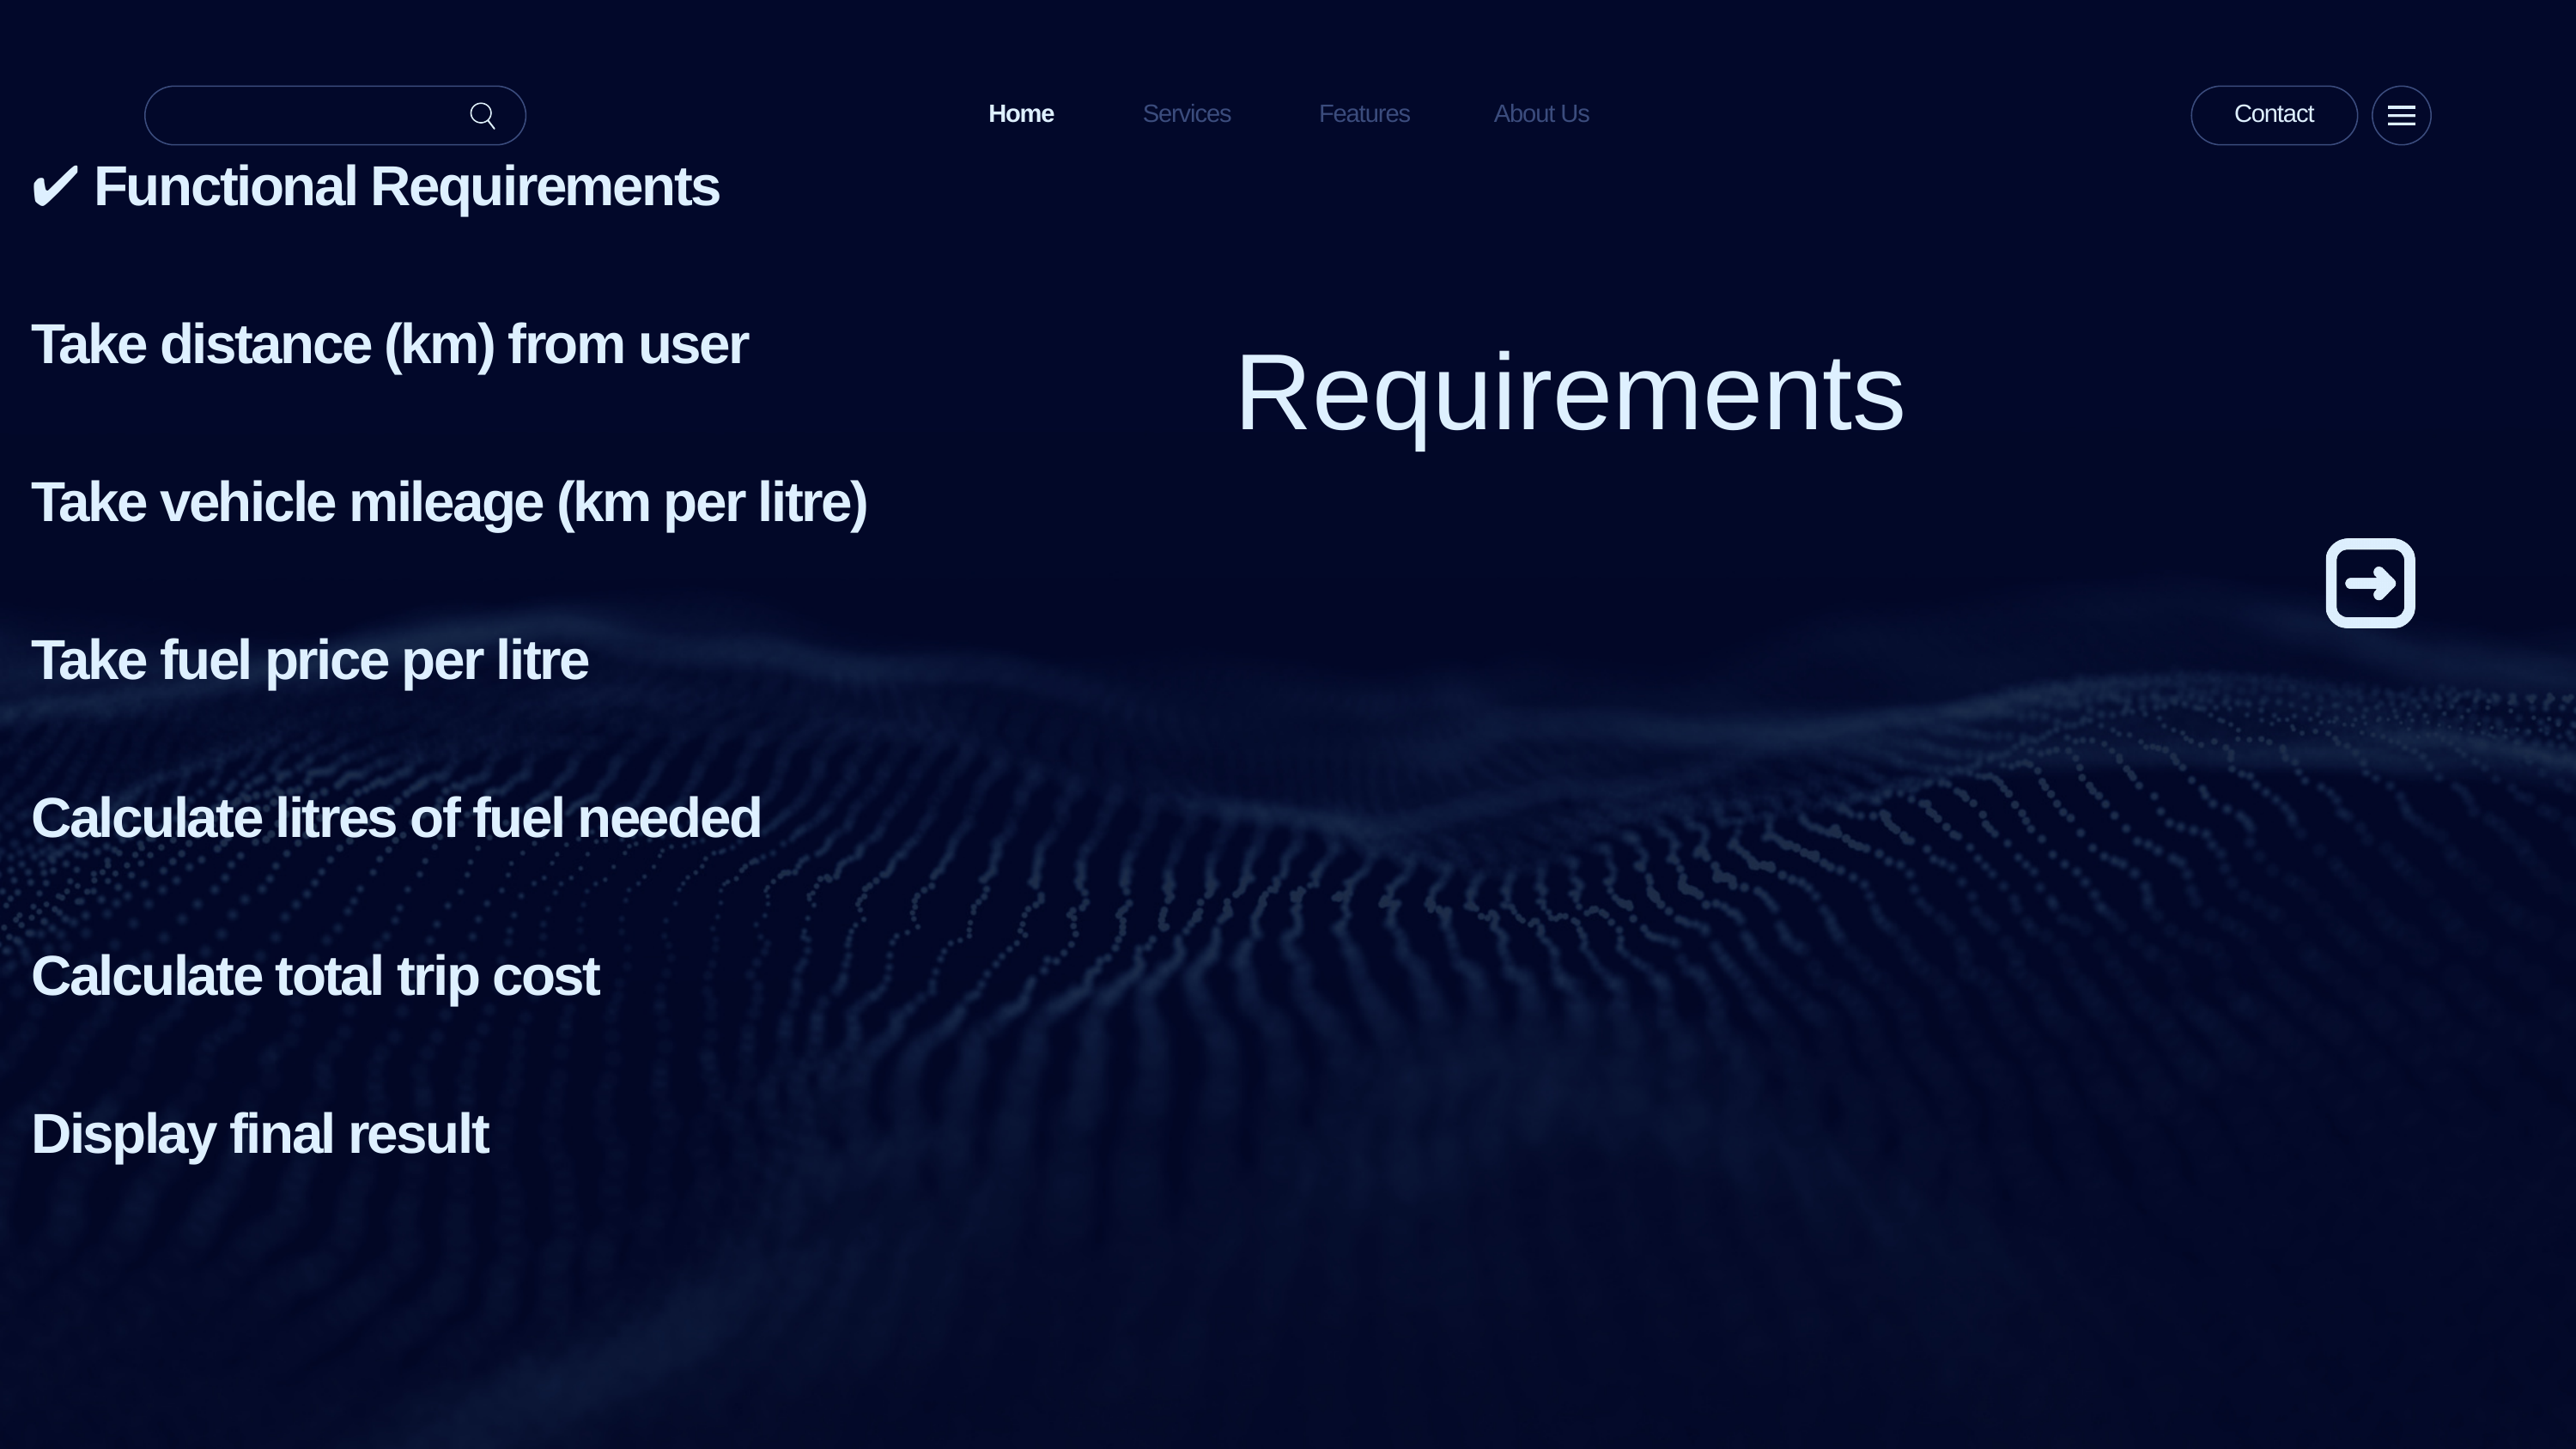

✔ Functional Requirements

Take distance (km) from user

Take vehicle mileage (km per litre)

Take fuel price per litre

Calculate litres of fuel needed

Calculate total trip cost

Display final result

Home
Services
Features
About Us
Contact

Requirements